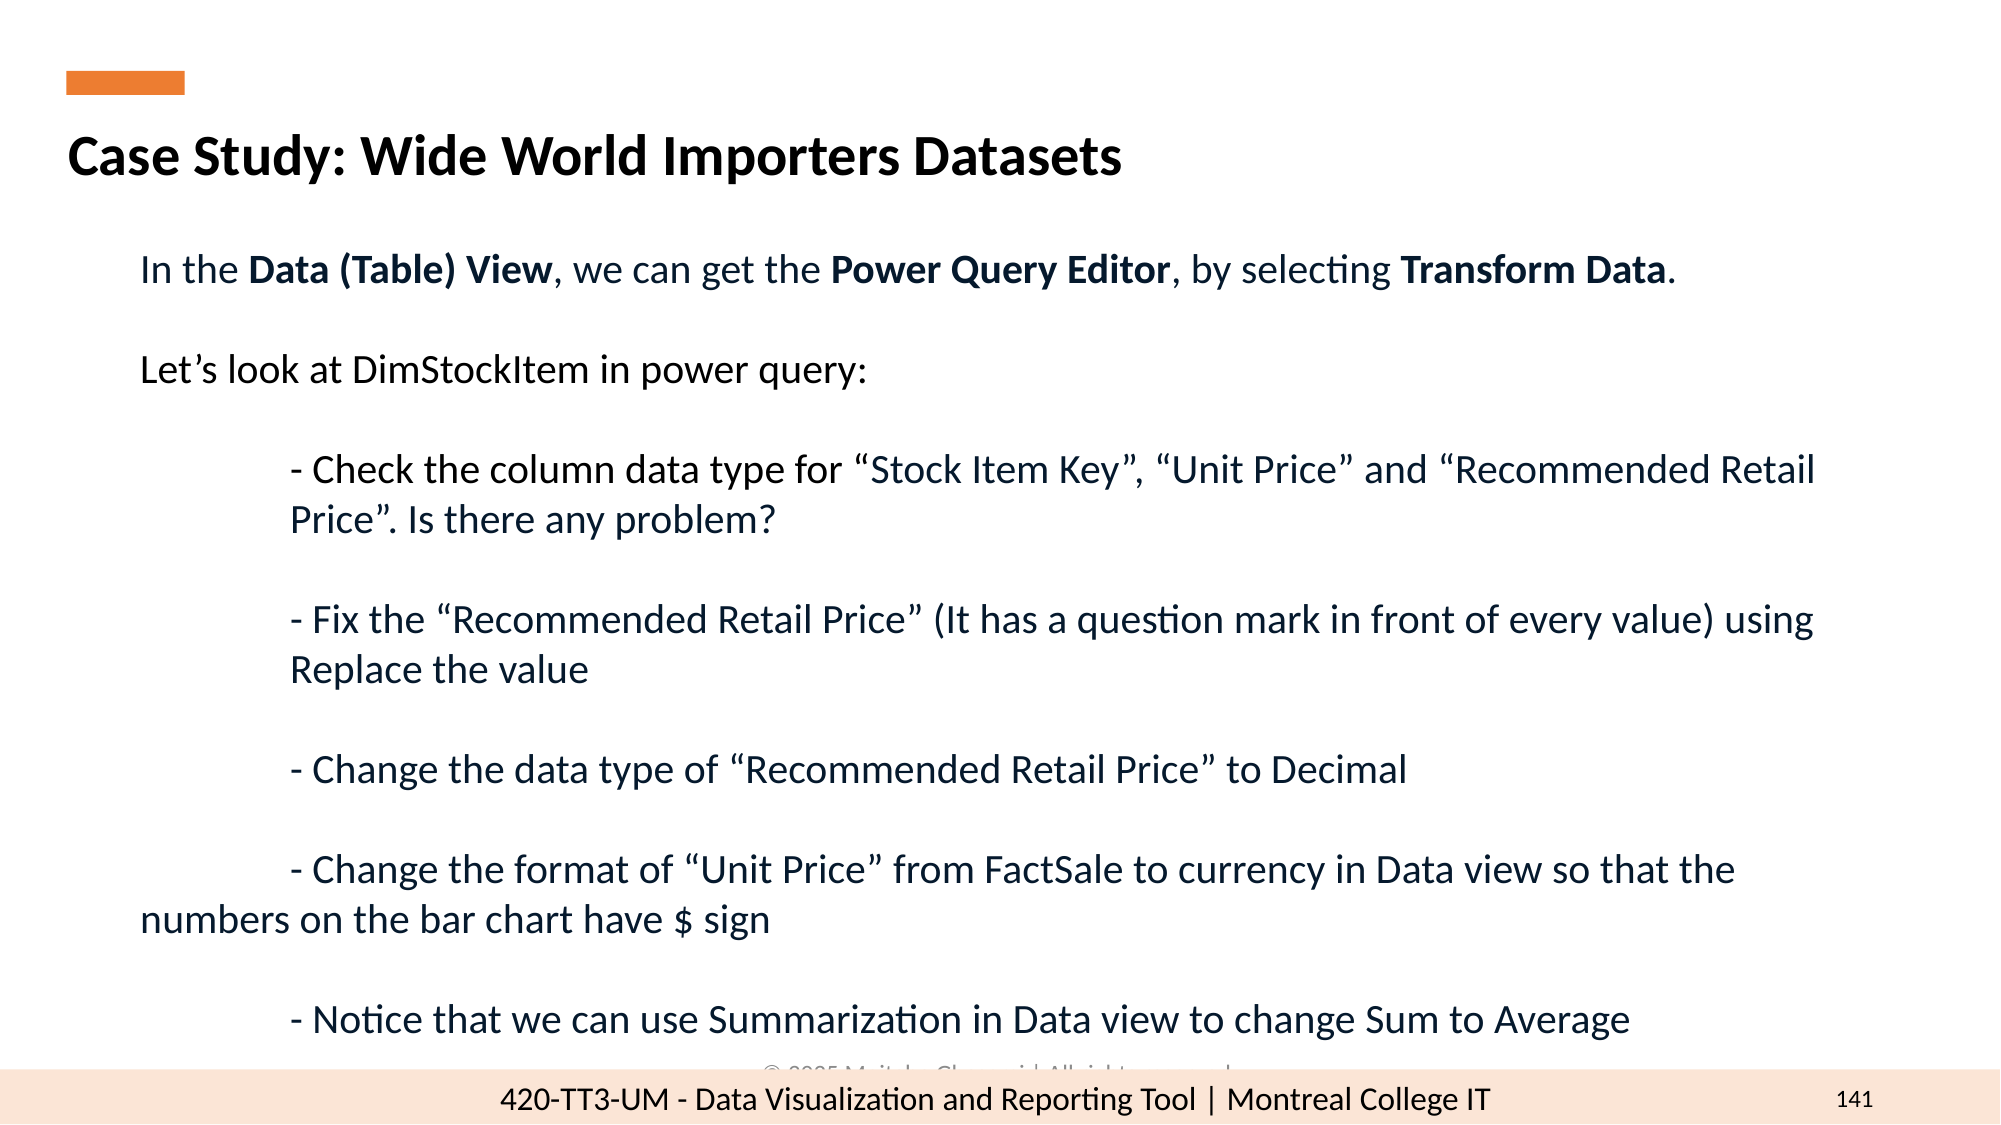

Case Study: Wide World Importers Datasets
In the Data (Table) View, we can get the Power Query Editor, by selecting Transform Data.

Let’s look at DimStockItem in power query:

	- Check the column data type for “Stock Item Key”, “Unit Price” and “Recommended Retail 	Price”. Is there any problem?

	- Fix the “Recommended Retail Price” (It has a question mark in front of every value) using 	Replace the value

	- Change the data type of “Recommended Retail Price” to Decimal

	- Change the format of “Unit Price” from FactSale to currency in Data view so that the 	numbers on the bar chart have $ sign

	- Notice that we can use Summarization in Data view to change Sum to Average
© 2025 Mojtaba Ghasemi | All rights reserved.
141
420-TT3-UM - Data Visualization and Reporting Tool | Montreal College IT